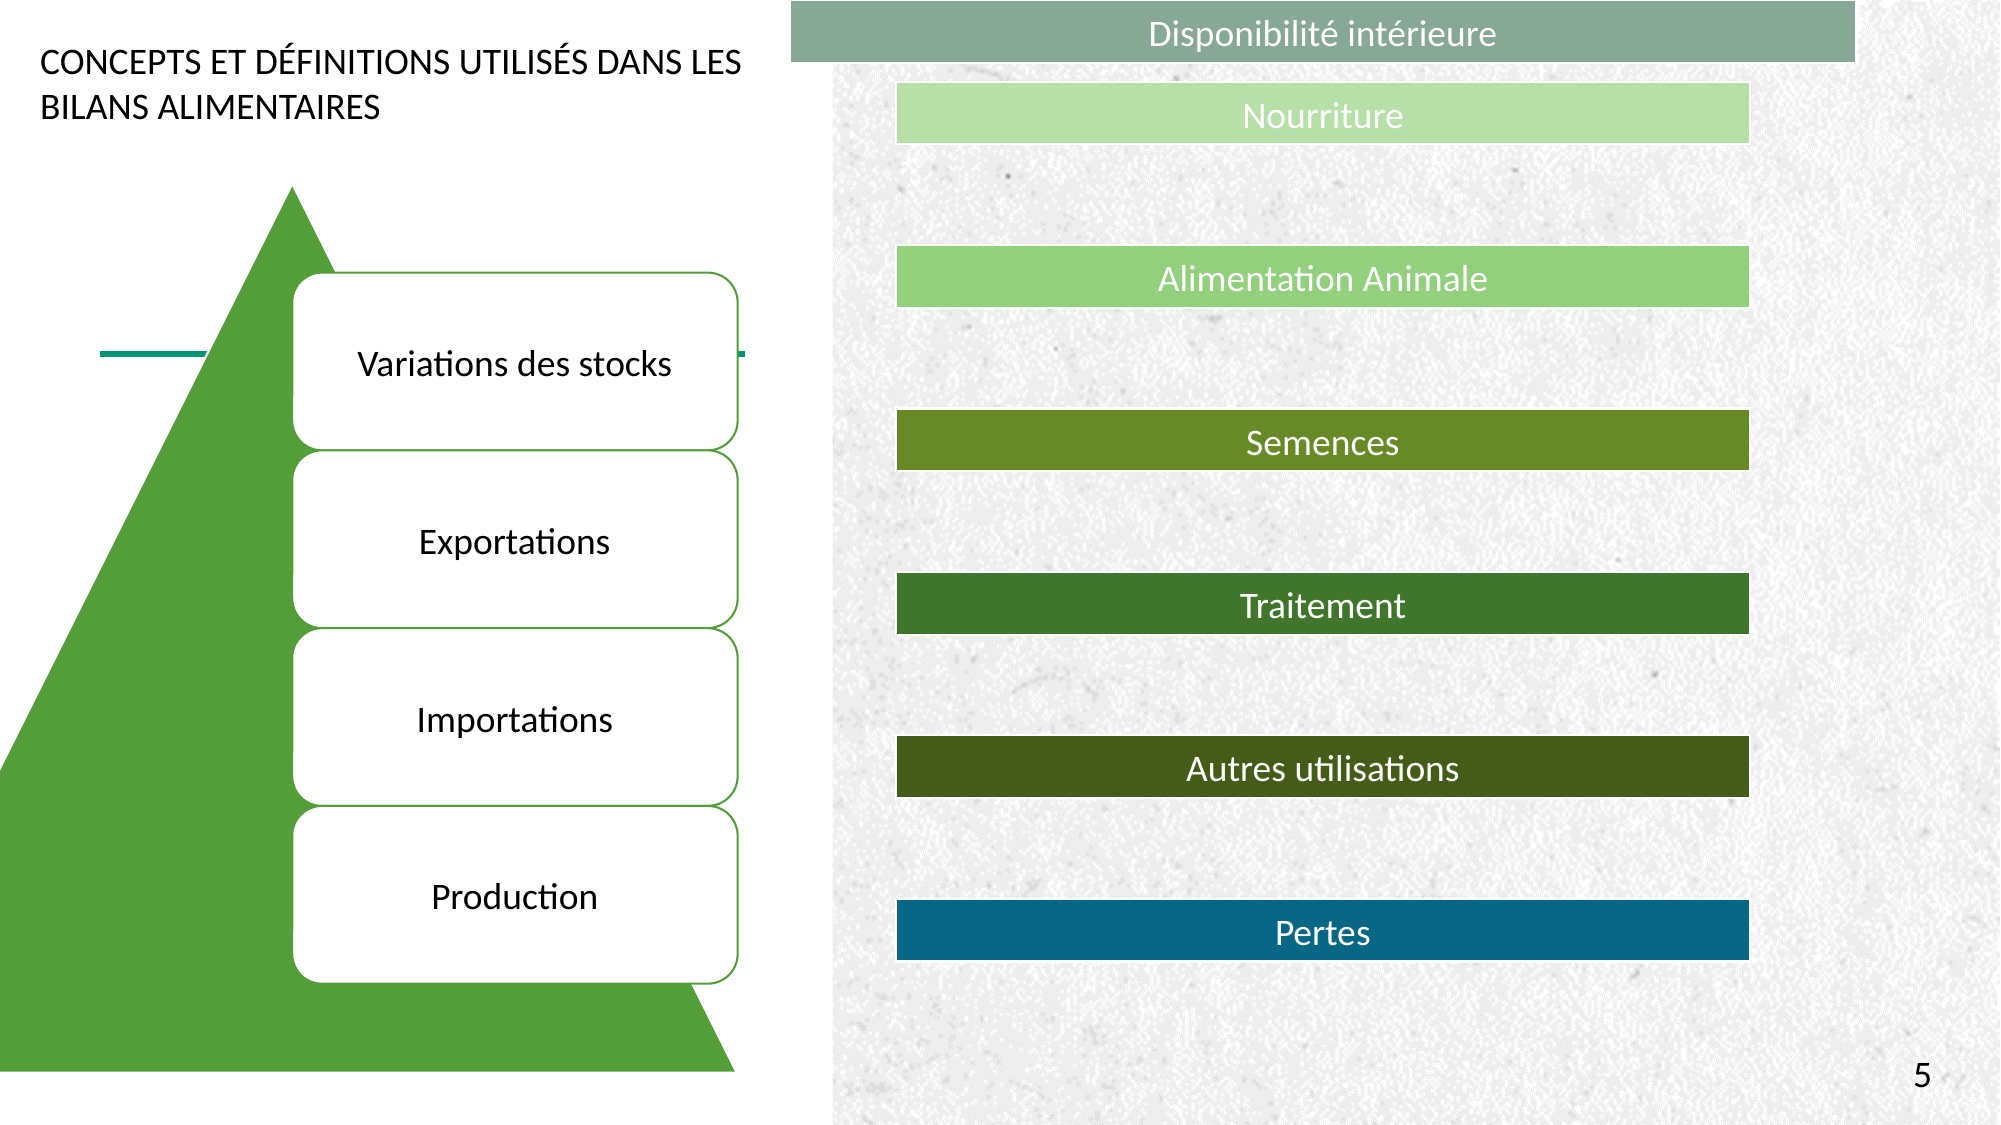

Disponibilité intérieure
Nourriture
Semences
Autres utilisations
Pertes
Traitement
Alimentation Animale
CONCEPTS ET DÉFINITIONS UTILISÉS DANS LES BILANS ALIMENTAIRES
Variations des stocks
Exportations
Importations
Production
5